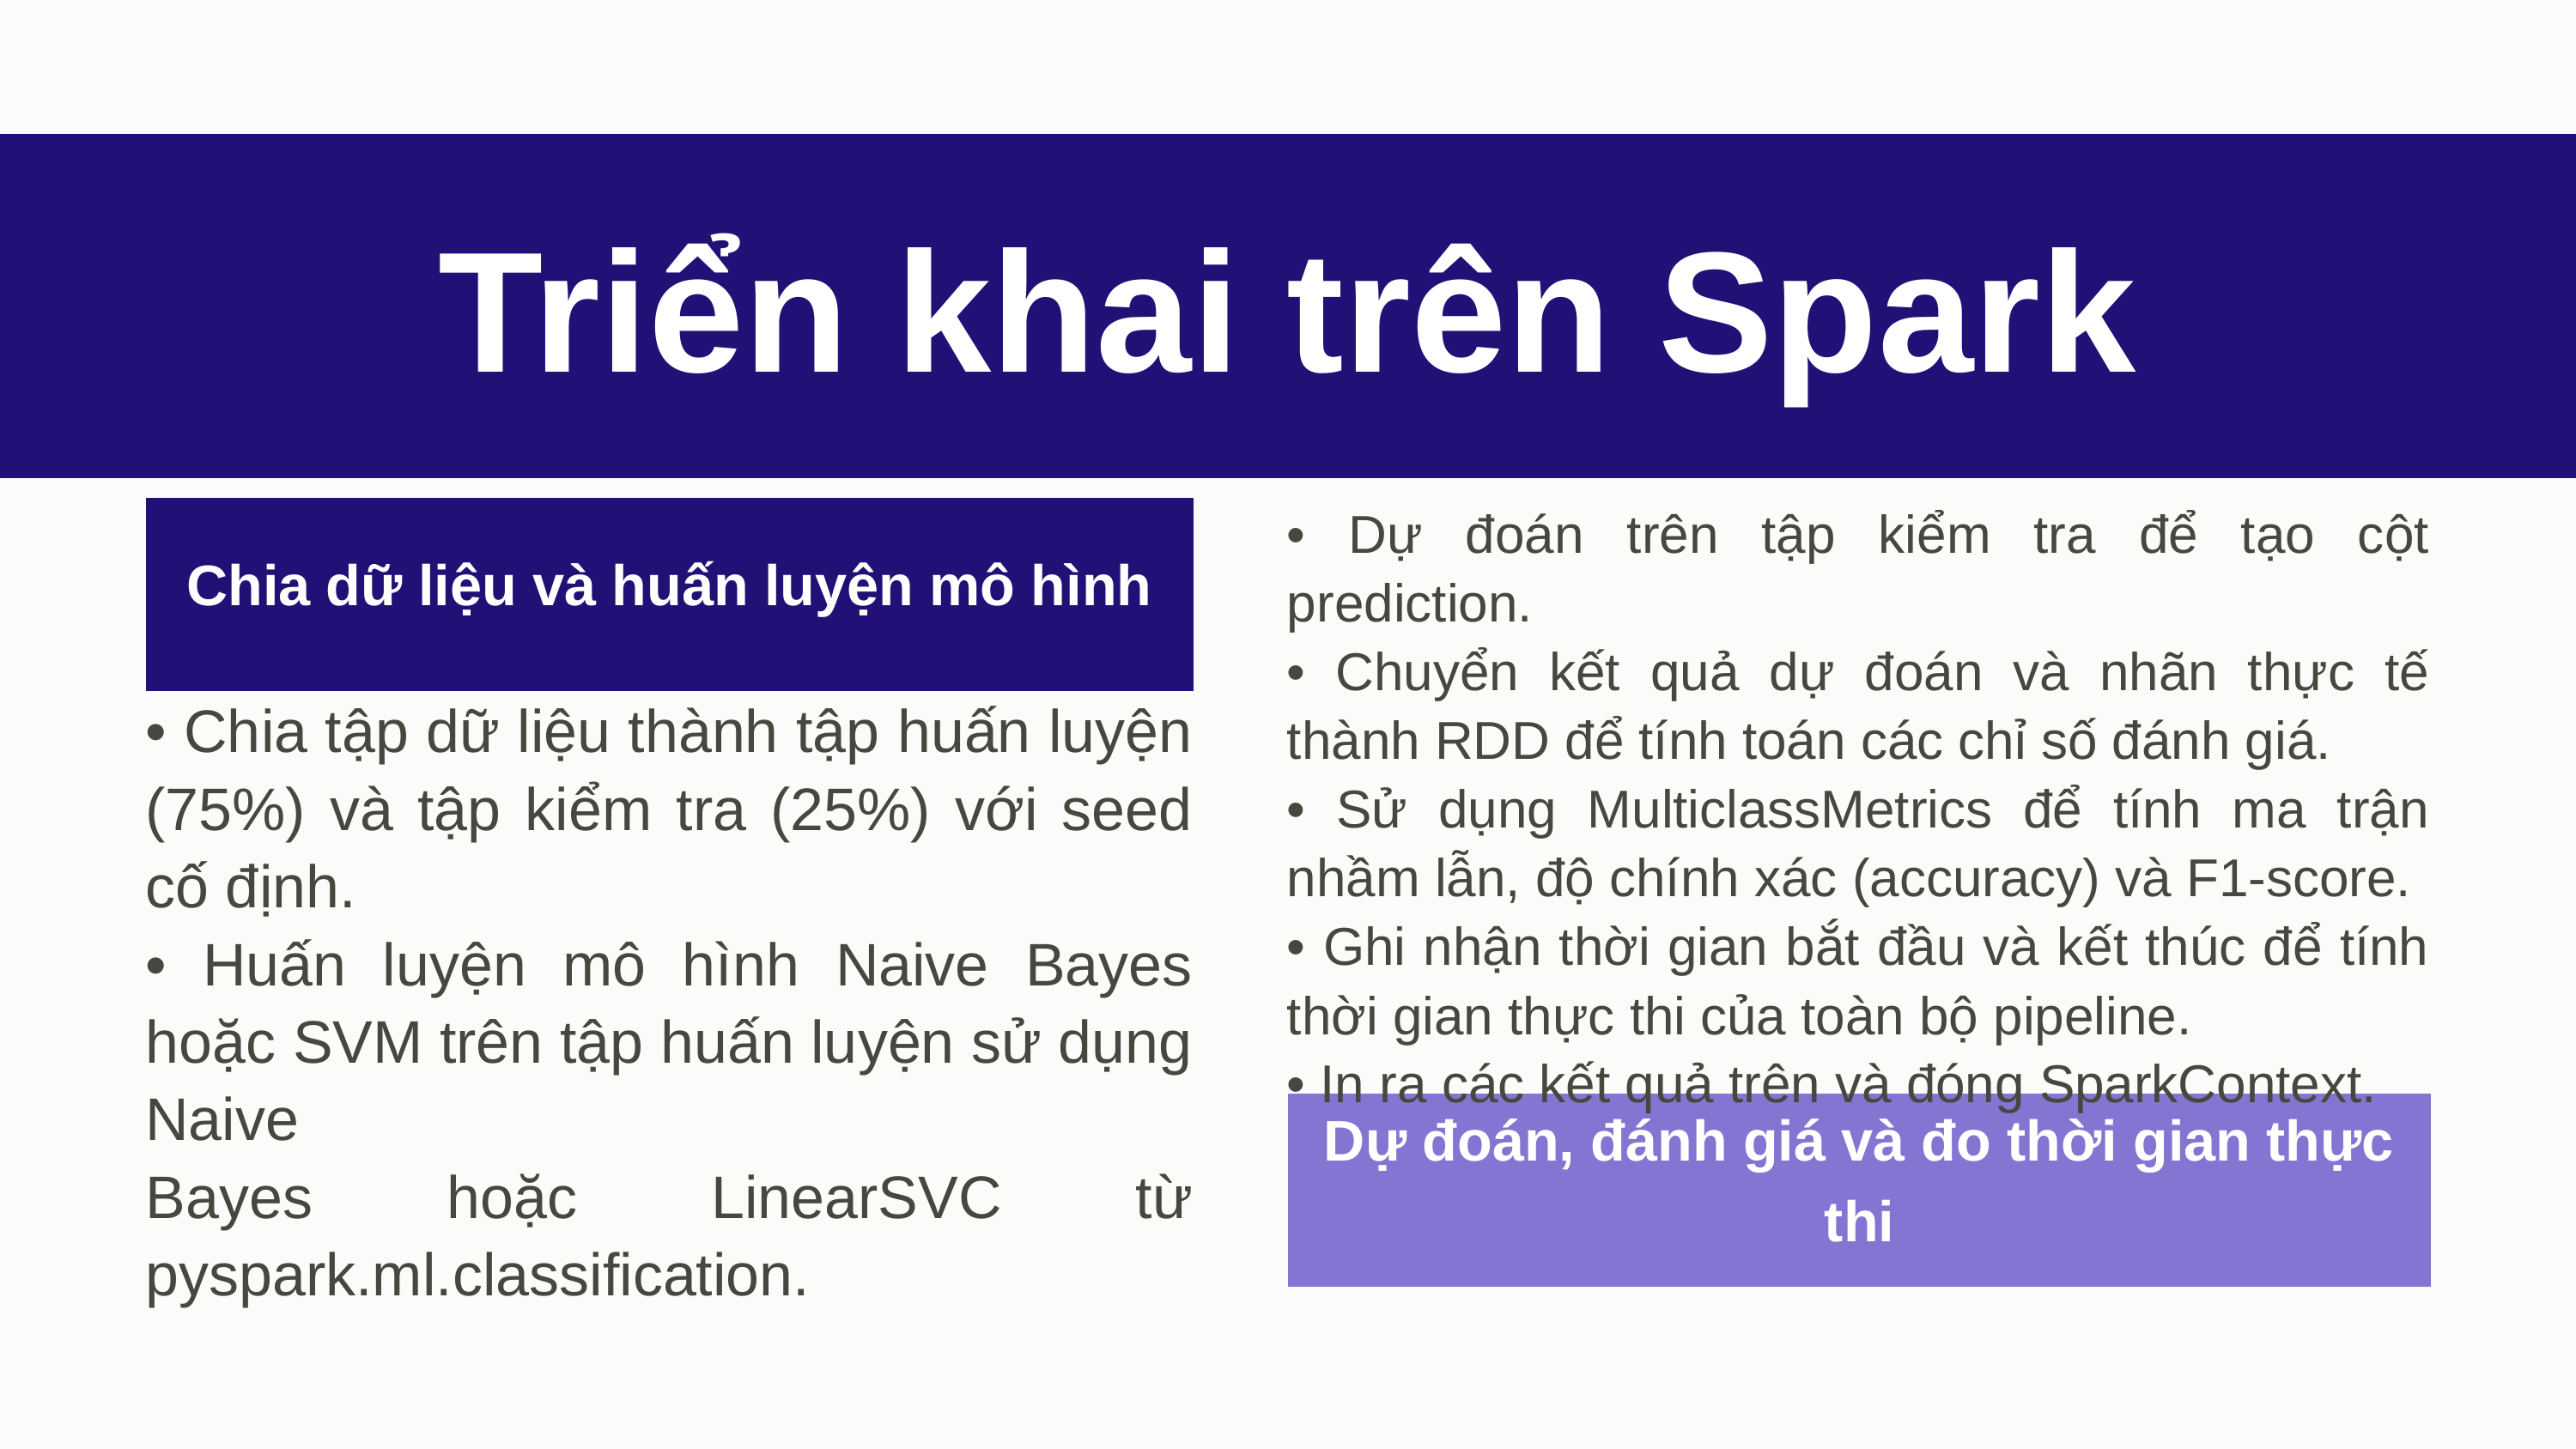

Triển khai trên Spark
• Dự đoán trên tập kiểm tra để tạo cột prediction.
• Chuyển kết quả dự đoán và nhãn thực tế thành RDD để tính toán các chỉ số đánh giá.
• Sử dụng MulticlassMetrics để tính ma trận nhầm lẫn, độ chính xác (accuracy) và F1-score.
• Ghi nhận thời gian bắt đầu và kết thúc để tính thời gian thực thi của toàn bộ pipeline.
• In ra các kết quả trên và đóng SparkContext.

Chia dữ liệu và huấn luyện mô hình
• Chia tập dữ liệu thành tập huấn luyện (75%) và tập kiểm tra (25%) với seed cố định.
• Huấn luyện mô hình Naive Bayes hoặc SVM trên tập huấn luyện sử dụng Naive
Bayes hoặc LinearSVC từ pyspark.ml.classification.

Dự đoán, đánh giá và đo thời gian thực thi